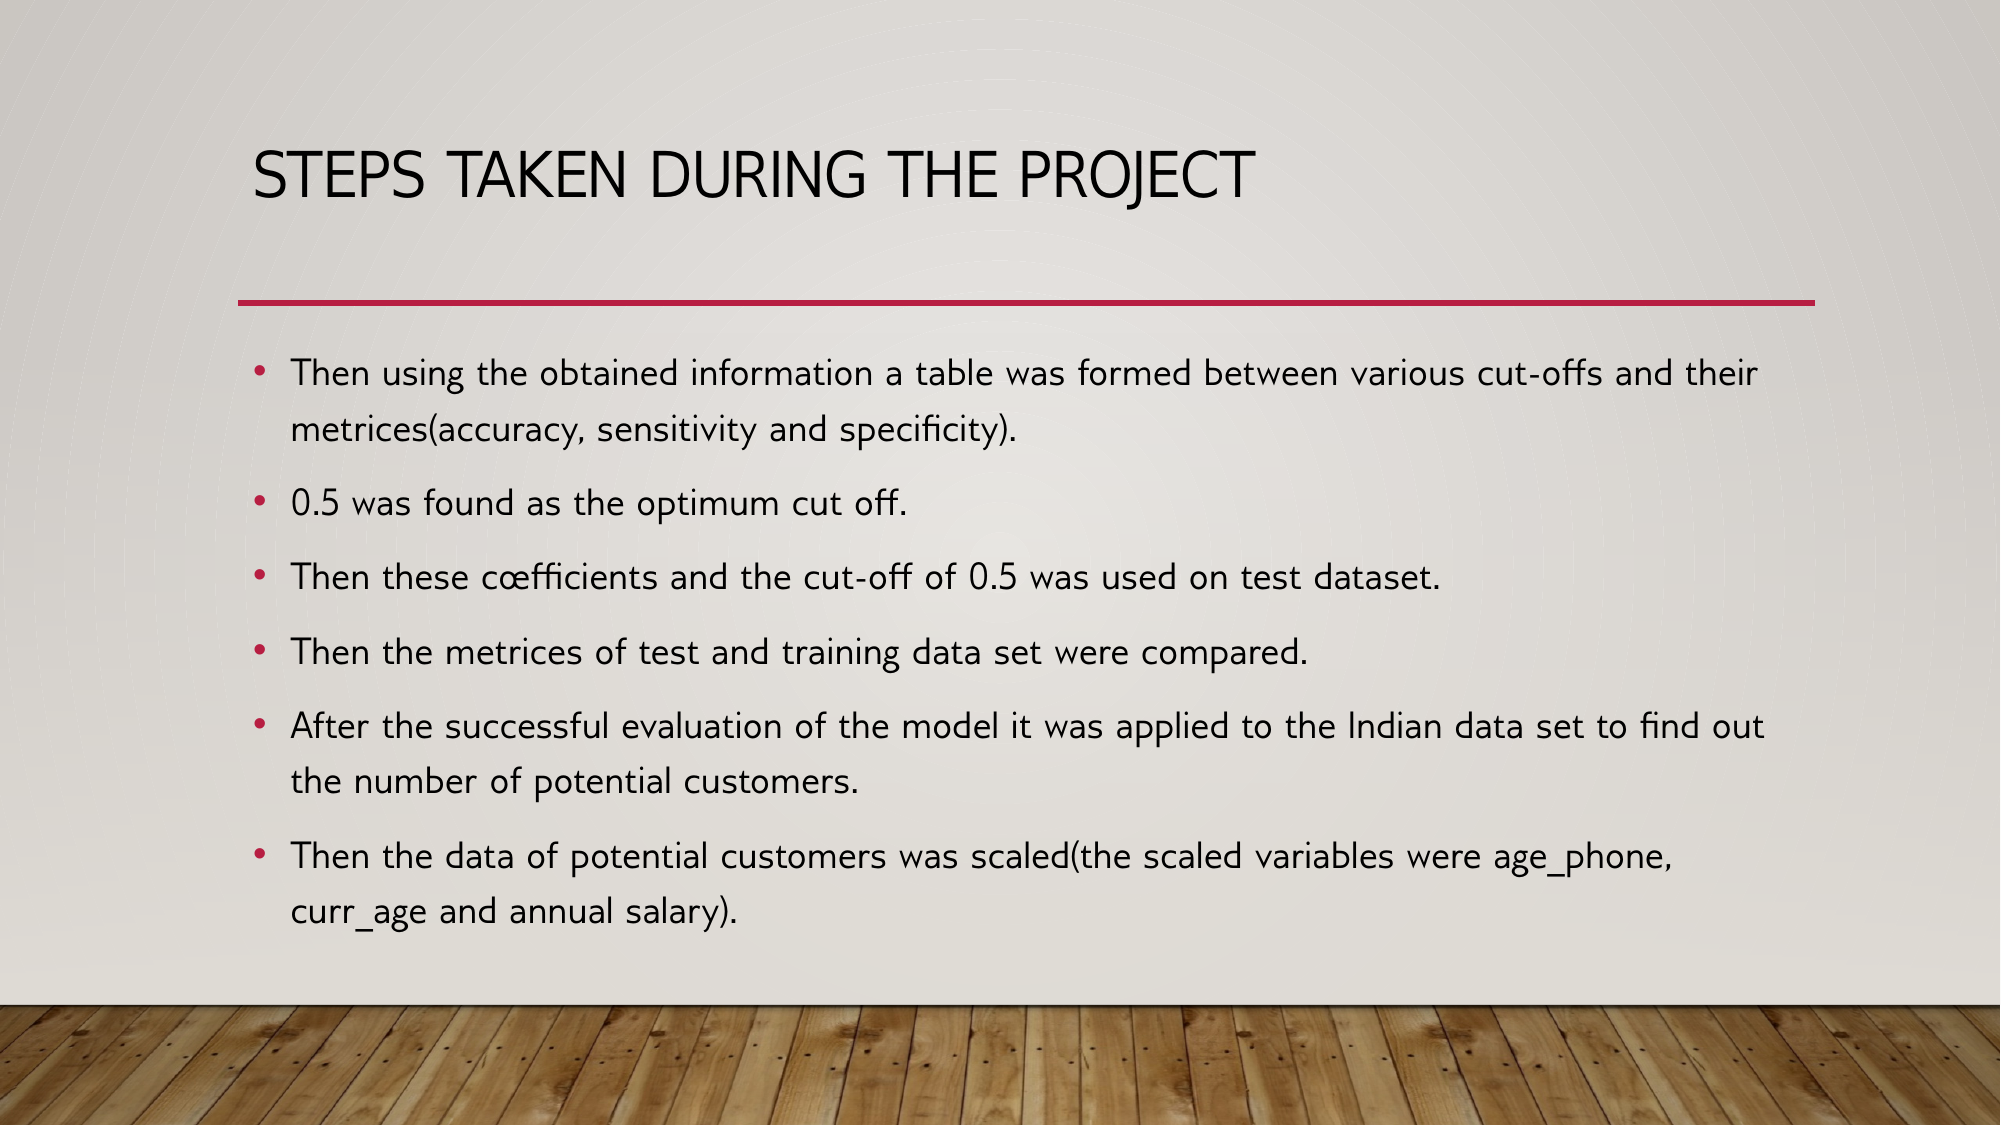

# Steps taken during the project
Then using the obtained information a table was formed between various cut-offs and their metrices(accuracy, sensitivity and specificity).
0.5 was found as the optimum cut off.
Then these coefficients and the cut-off of 0.5 was used on test dataset.
Then the metrices of test and training data set were compared.
After the successful evaluation of the model it was applied to the Indian data set to find out the number of potential customers.
Then the data of potential customers was scaled(the scaled variables were age_phone, curr_age and annual salary).